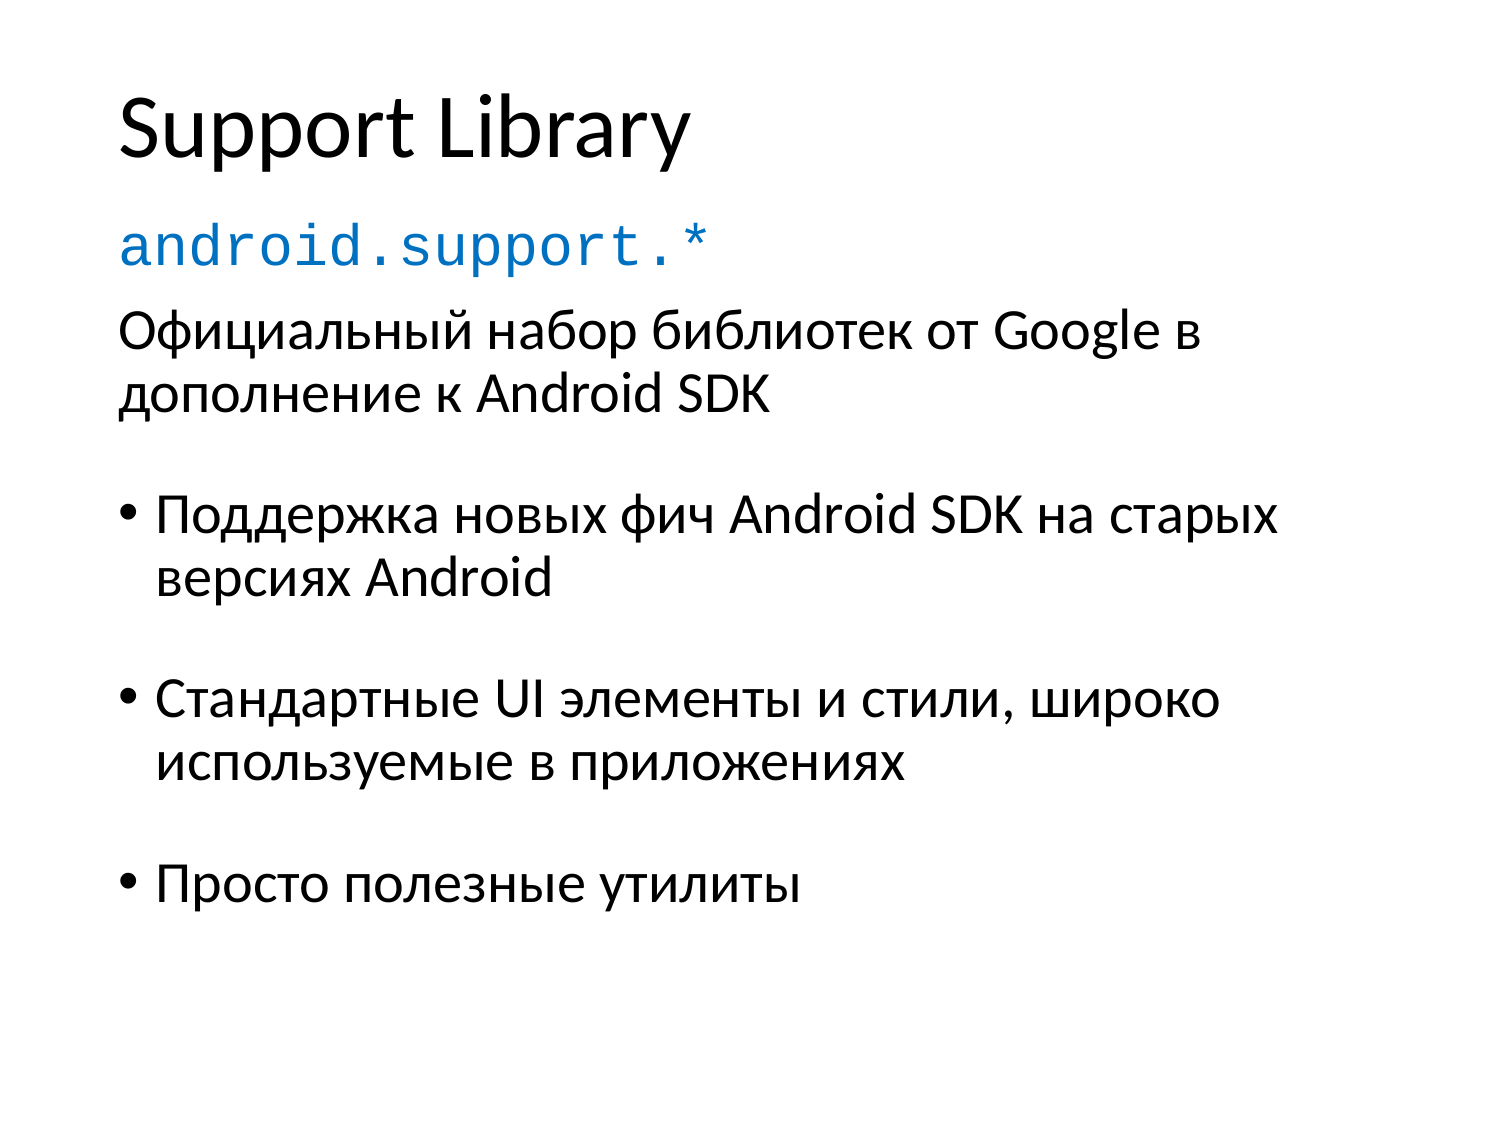

# Support Library
android.support.*
Официальный набор библиотек от Google в дополнение к Android SDK
Поддержка новых фич Android SDK на старых версиях Android
Стандартные UI элементы и стили, широко используемые в приложениях
Просто полезные утилиты